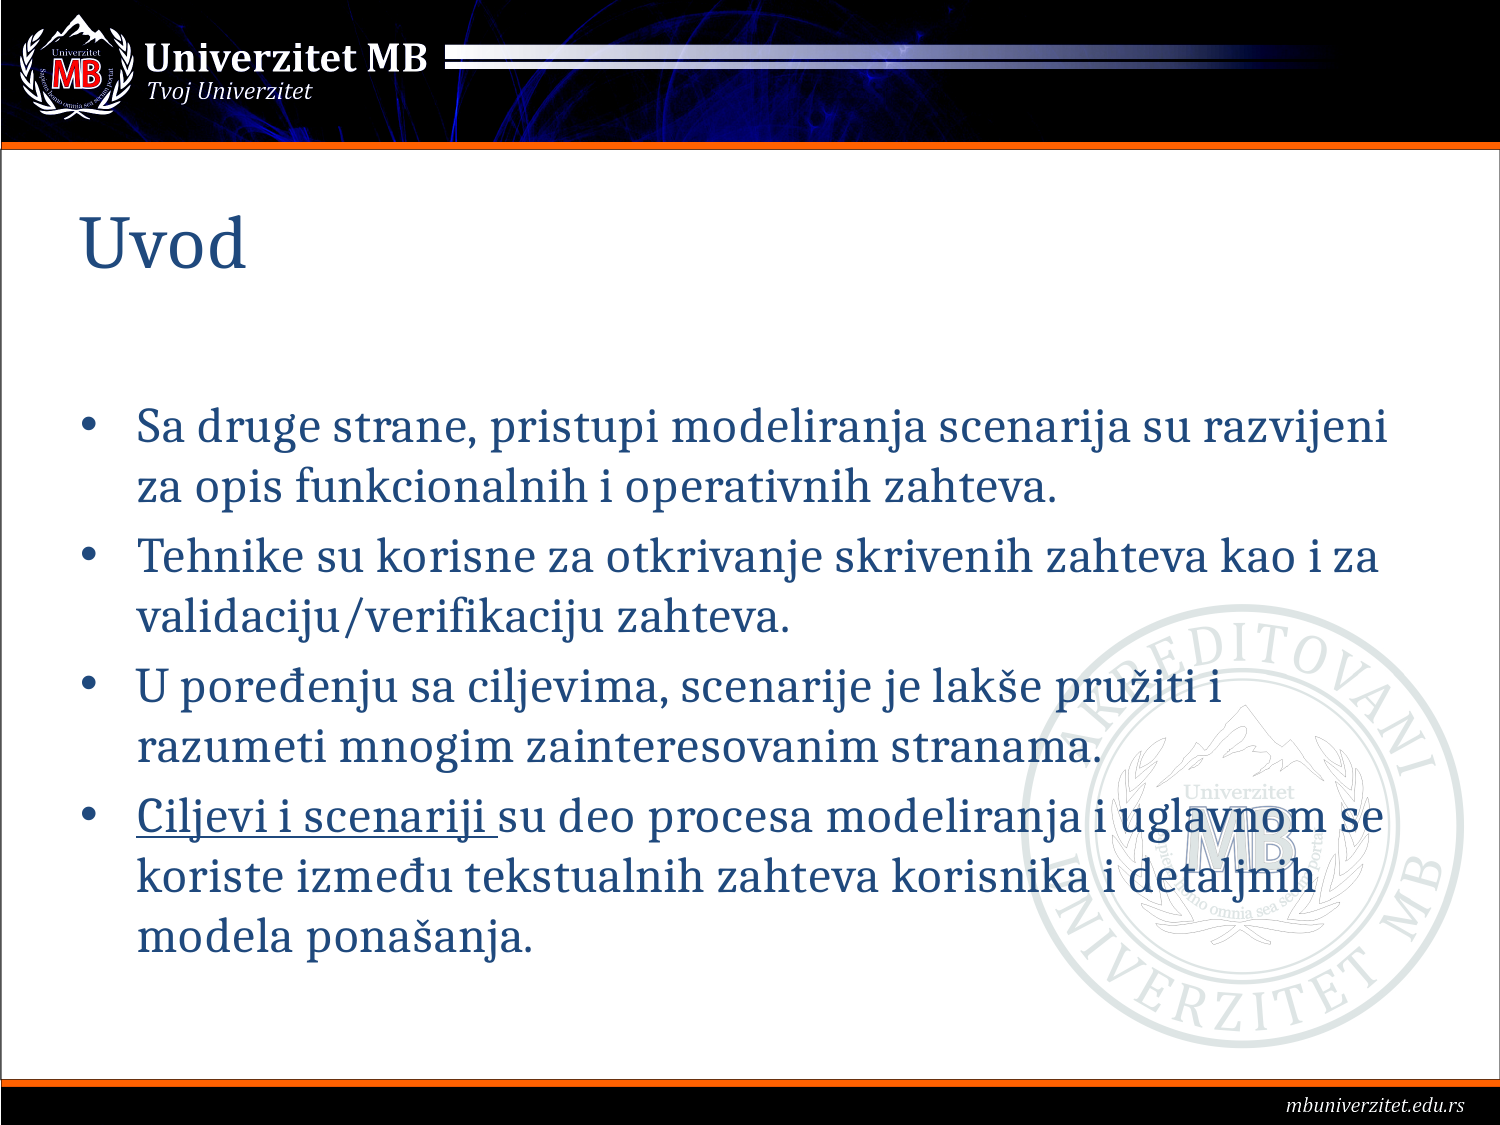

# Uvod
Sa druge strane, pristupi modeliranja scenarija su razvijeni za opis funkcionalnih i operativnih zahteva.
Tehnike su korisne za otkrivanje skrivenih zahteva kao i za validaciju/verifikaciju zahteva.
U poređenju sa ciljevima, scenarije je lakše pružiti i razumeti mnogim zainteresovanim stranama.
Ciljevi i scenariji su deo procesa modeliranja i uglavnom se koriste između tekstualnih zahteva korisnika i detaljnih modela ponašanja.